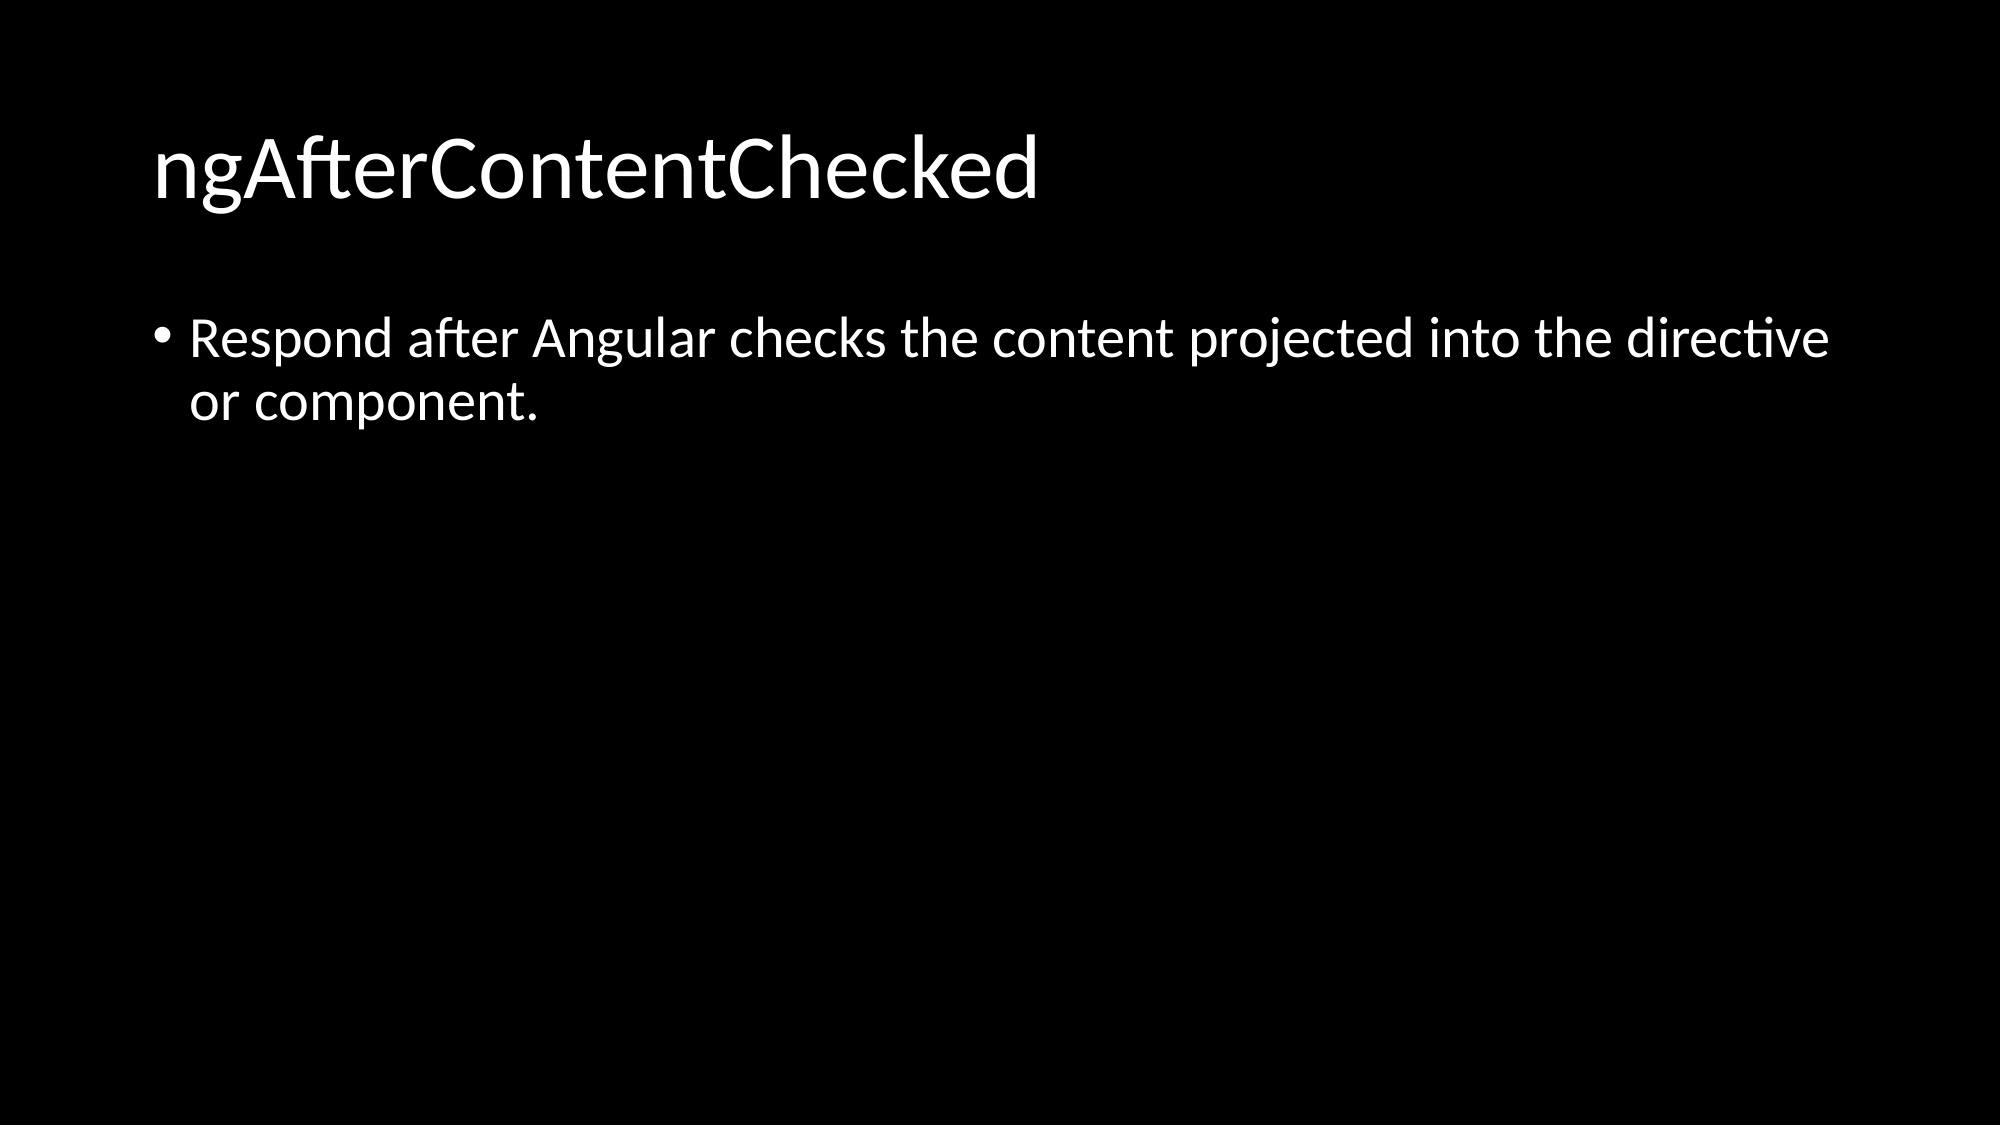

# ngAfterContentChecked
Respond after Angular checks the content projected into the directive or component.